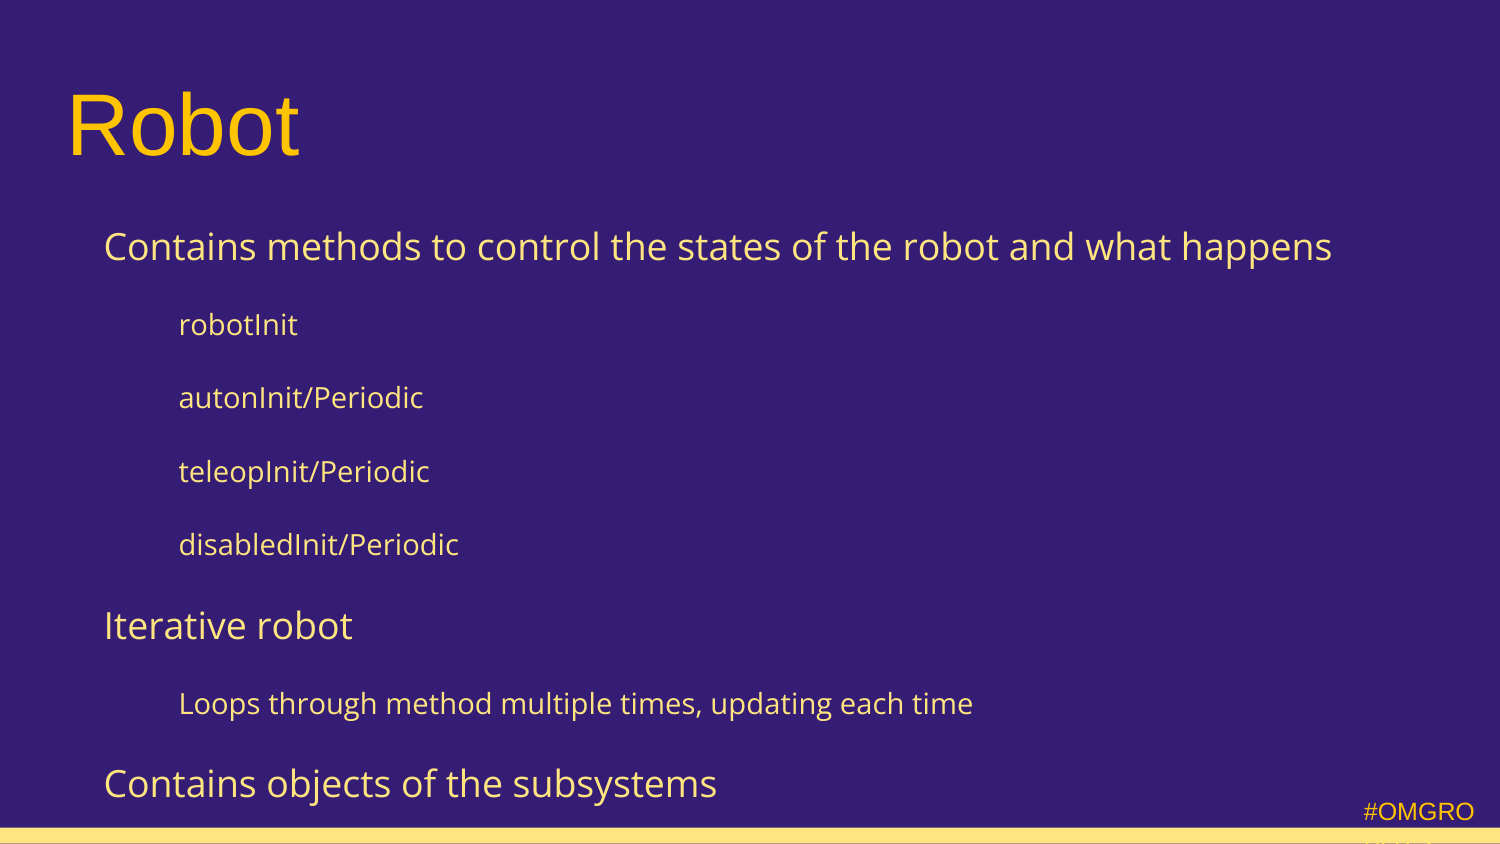

# Robot
Contains methods to control the states of the robot and what happens
robotInit
autonInit/Periodic
teleopInit/Periodic
disabledInit/Periodic
Iterative robot
Loops through method multiple times, updating each time
Contains objects of the subsystems